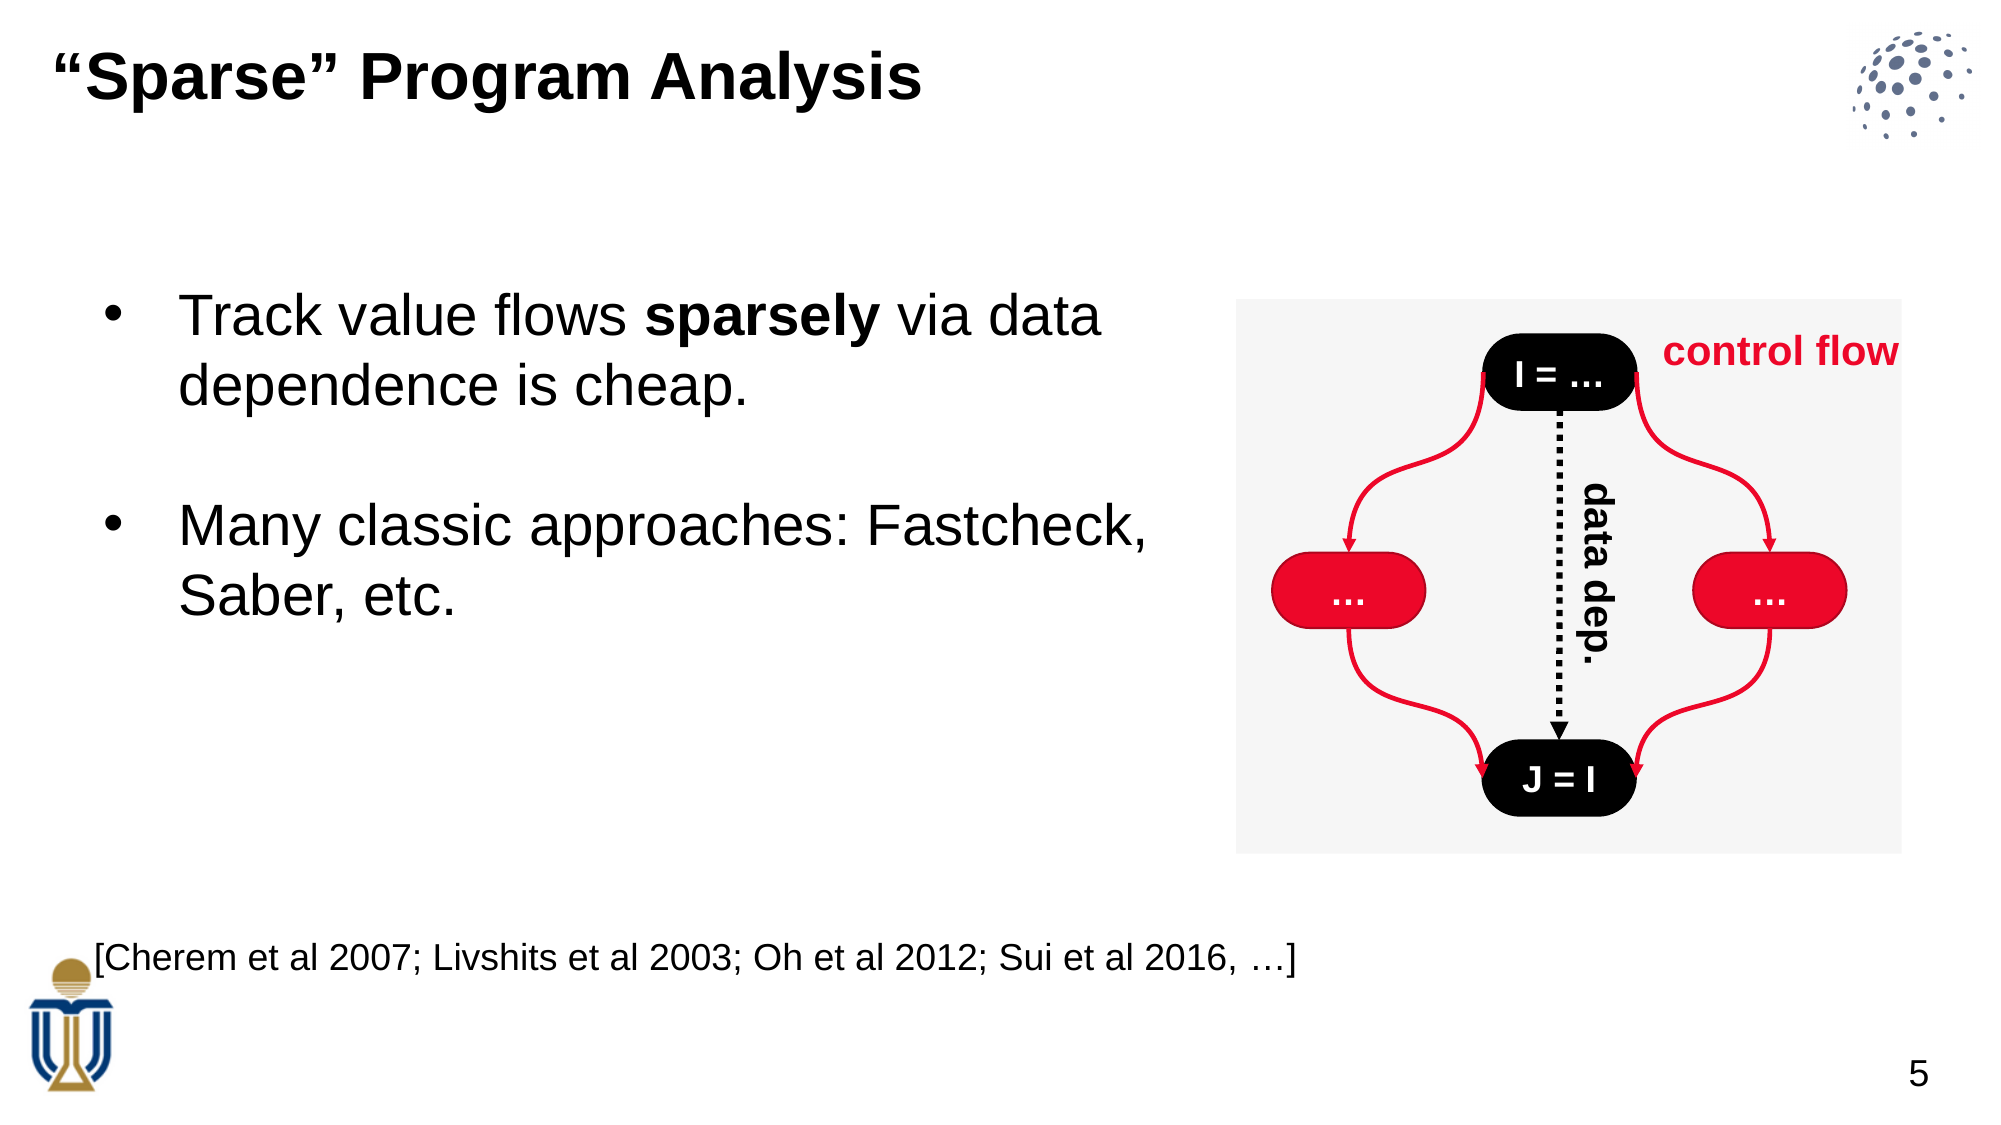

“Sparse” Program Analysis
Track value flows sparsely via data dependence is cheap.

Many classic approaches: Fastcheck, Saber, etc.

control flow
I = …
…
…
J = I
data dep.
[Cherem et al 2007; Livshits et al 2003; Oh et al 2012; Sui et al 2016, …]